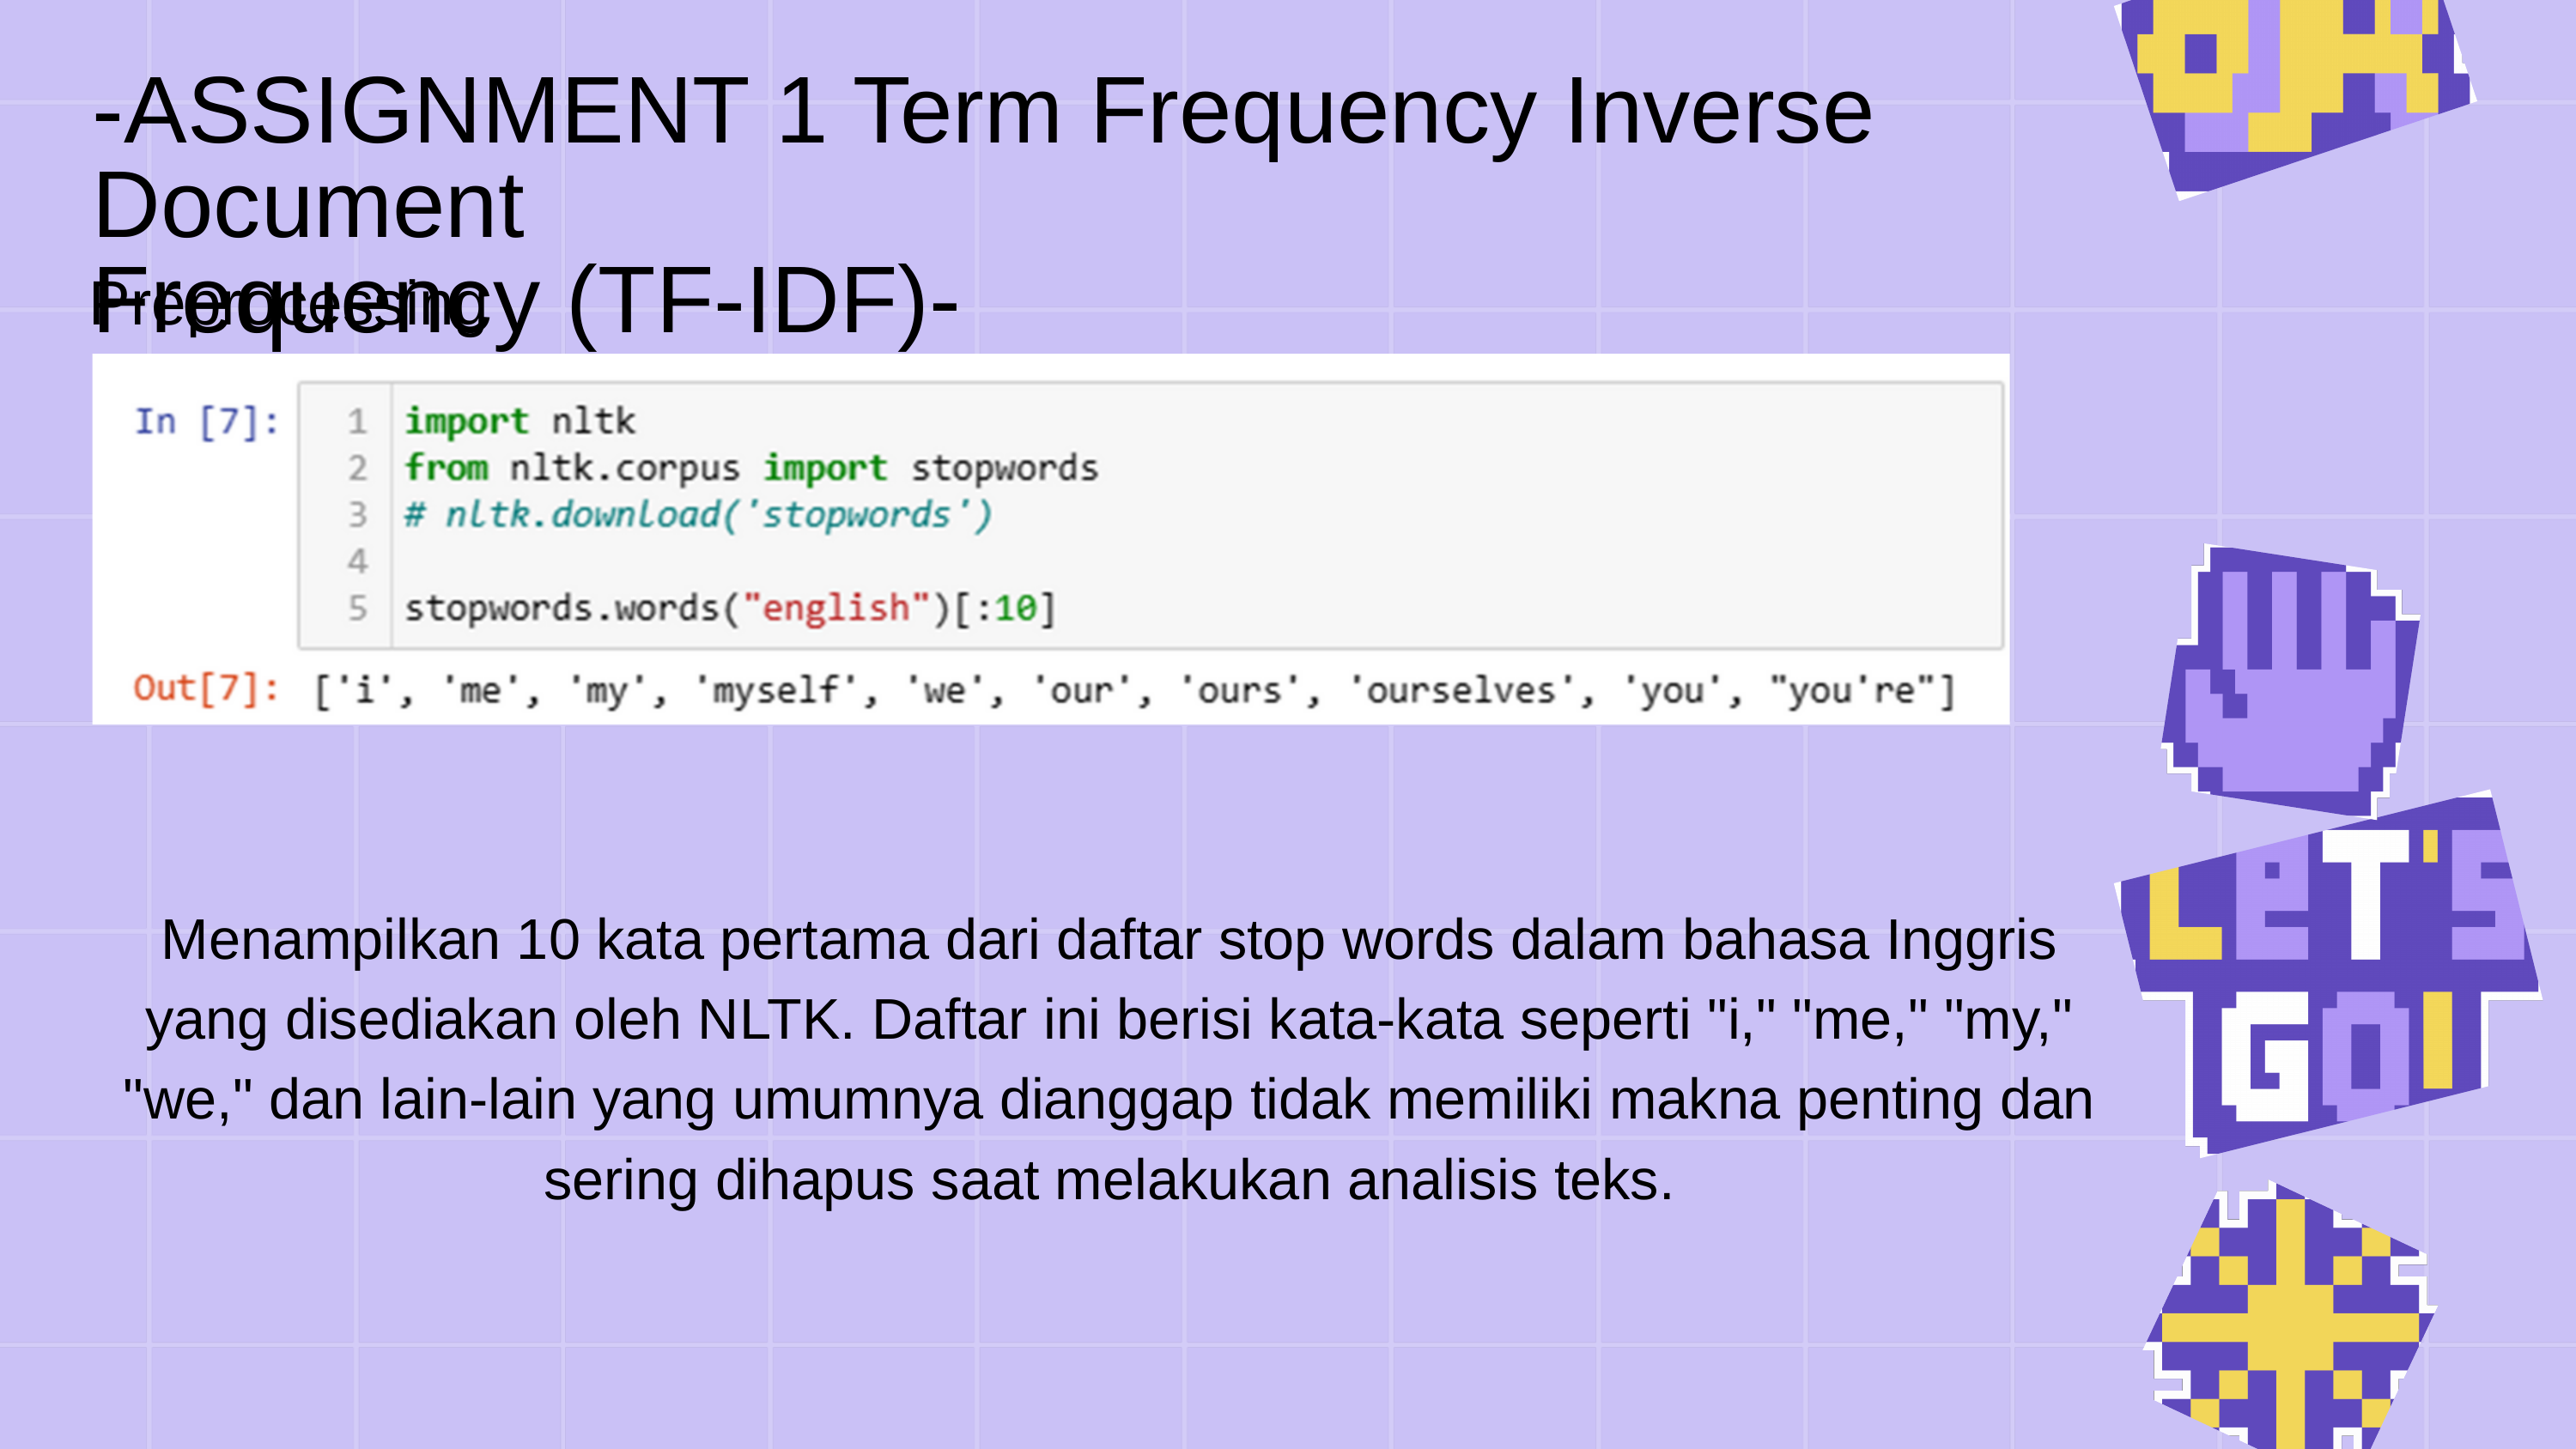

-ASSIGNMENT 1 Term Frequency Inverse Document
Frequency (TF-IDF)-
Preprocessing

Menampilkan 10 kata pertama dari daftar stop words dalam bahasa Inggris yang disediakan oleh NLTK. Daftar ini berisi kata-kata seperti "i," "me," "my," "we," dan lain-lain yang umumnya dianggap tidak memiliki makna penting dan sering dihapus saat melakukan analisis teks.